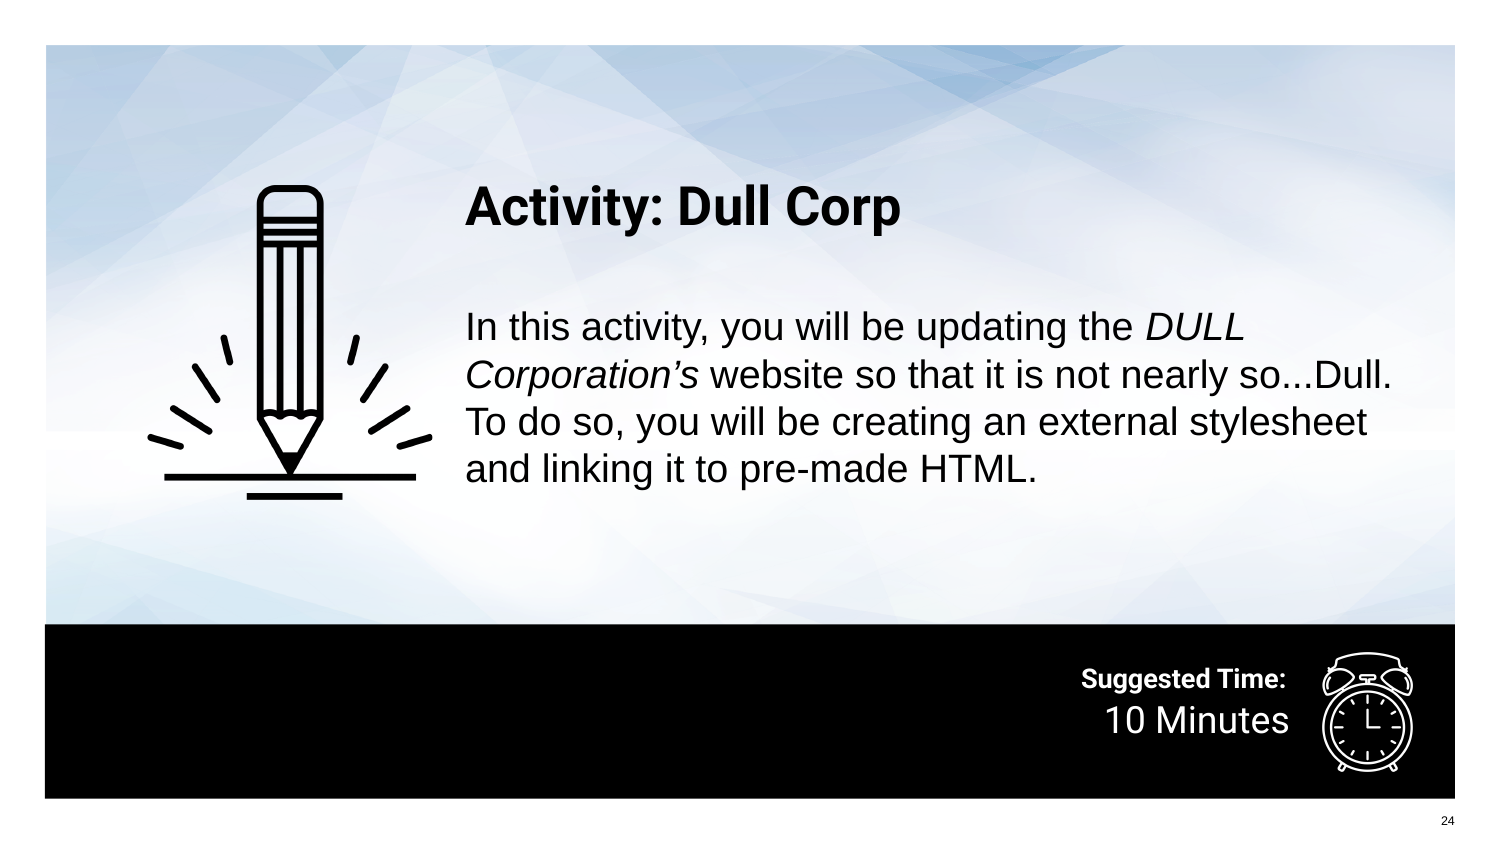

Activity: Dull Corp

In this activity, you will be updating the DULL Corporation’s website so that it is not nearly so...Dull. To do so, you will be creating an external stylesheet and linking it to pre-made HTML.
# 10 Minutes

24